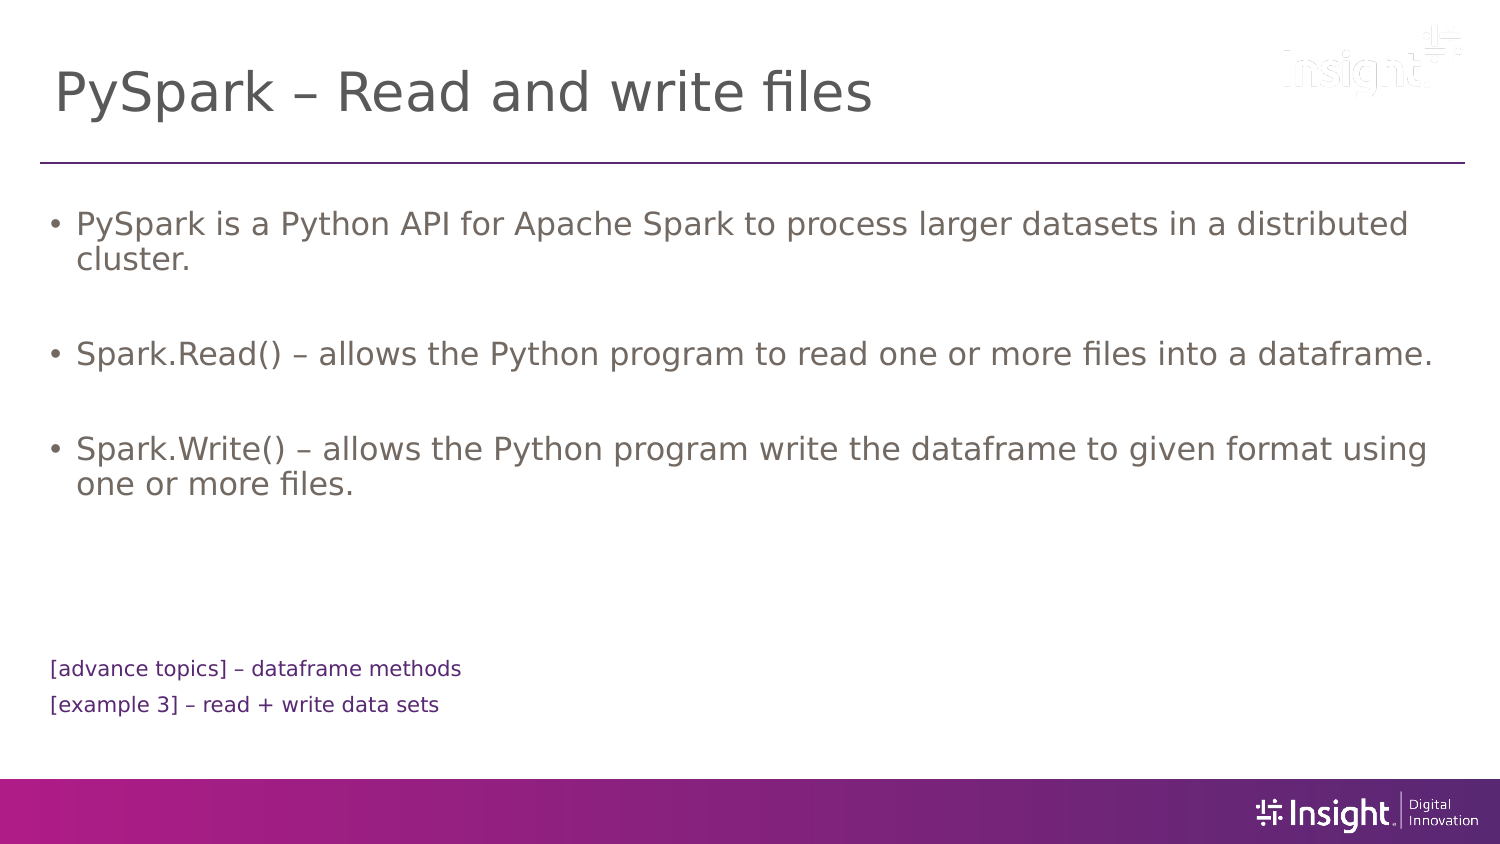

# PySpark – Read and write files
PySpark is a Python API for Apache Spark to process larger datasets in a distributed cluster.

Spark.Read() – allows the Python program to read one or more files into a dataframe.

Spark.Write() – allows the Python program write the dataframe to given format using one or more files.

[advance topics] – dataframe methods
[example 3] – read + write data sets